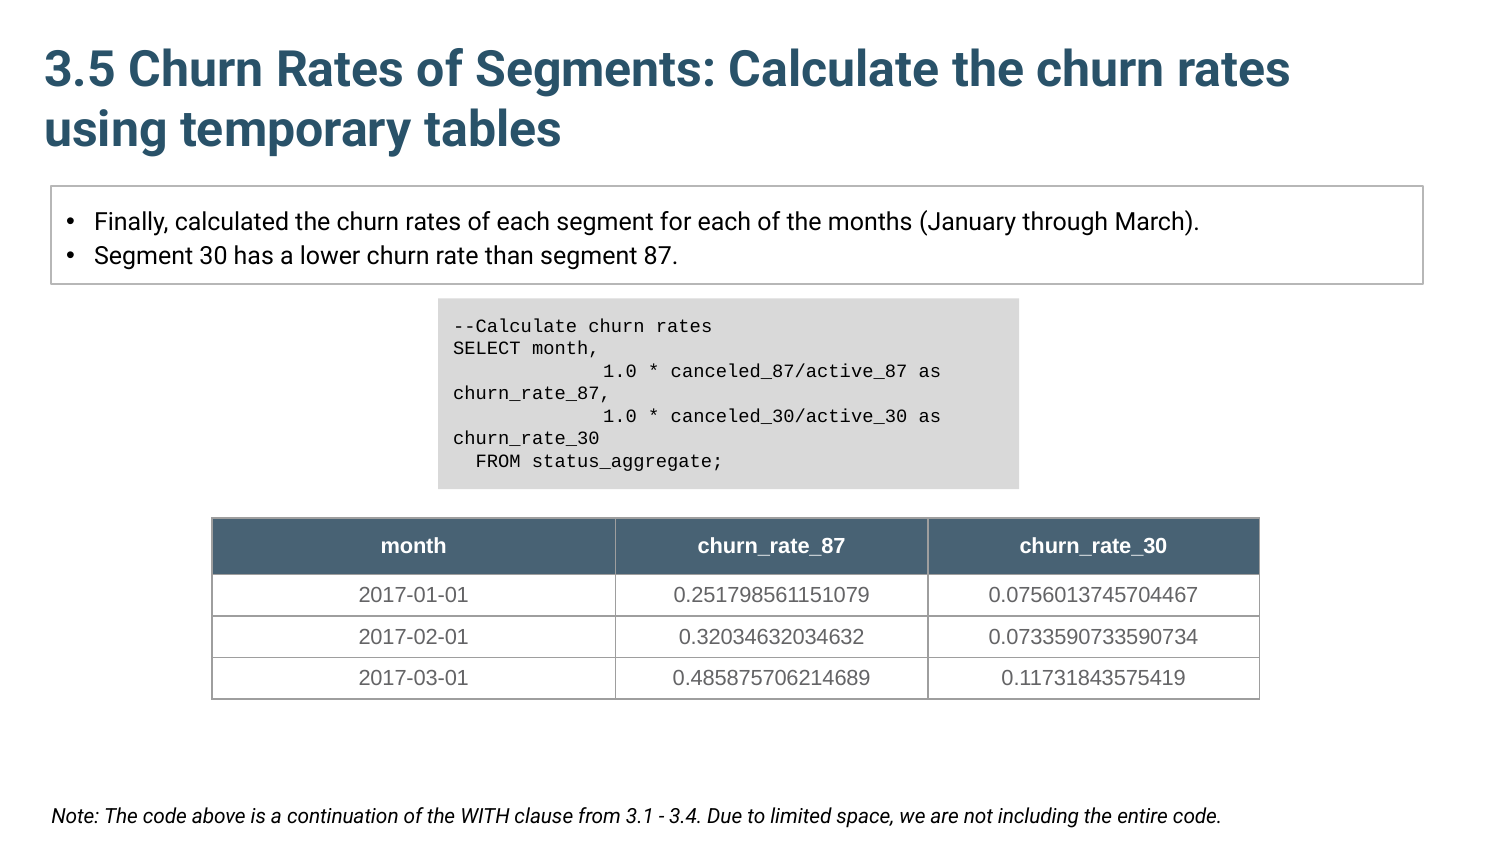

3.5 Churn Rates of Segments: Calculate the churn rates using temporary tables
Finally, calculated the churn rates of each segment for each of the months (January through March).
Segment 30 has a lower churn rate than segment 87.

--Calculate churn rates
SELECT month,
  	1.0 * canceled_87/active_87 as churn_rate_87,
  	1.0 * canceled_30/active_30 as churn_rate_30
  FROM status_aggregate;
| month | churn\_rate\_87 | churn\_rate\_30 |
| --- | --- | --- |
| 2017-01-01 | 0.251798561151079 | 0.0756013745704467 |
| 2017-02-01 | 0.32034632034632 | 0.0733590733590734 |
| 2017-03-01 | 0.485875706214689 | 0.11731843575419 |
Note: The code above is a continuation of the WITH clause from 3.1 - 3.4. Due to limited space, we are not including the entire code.